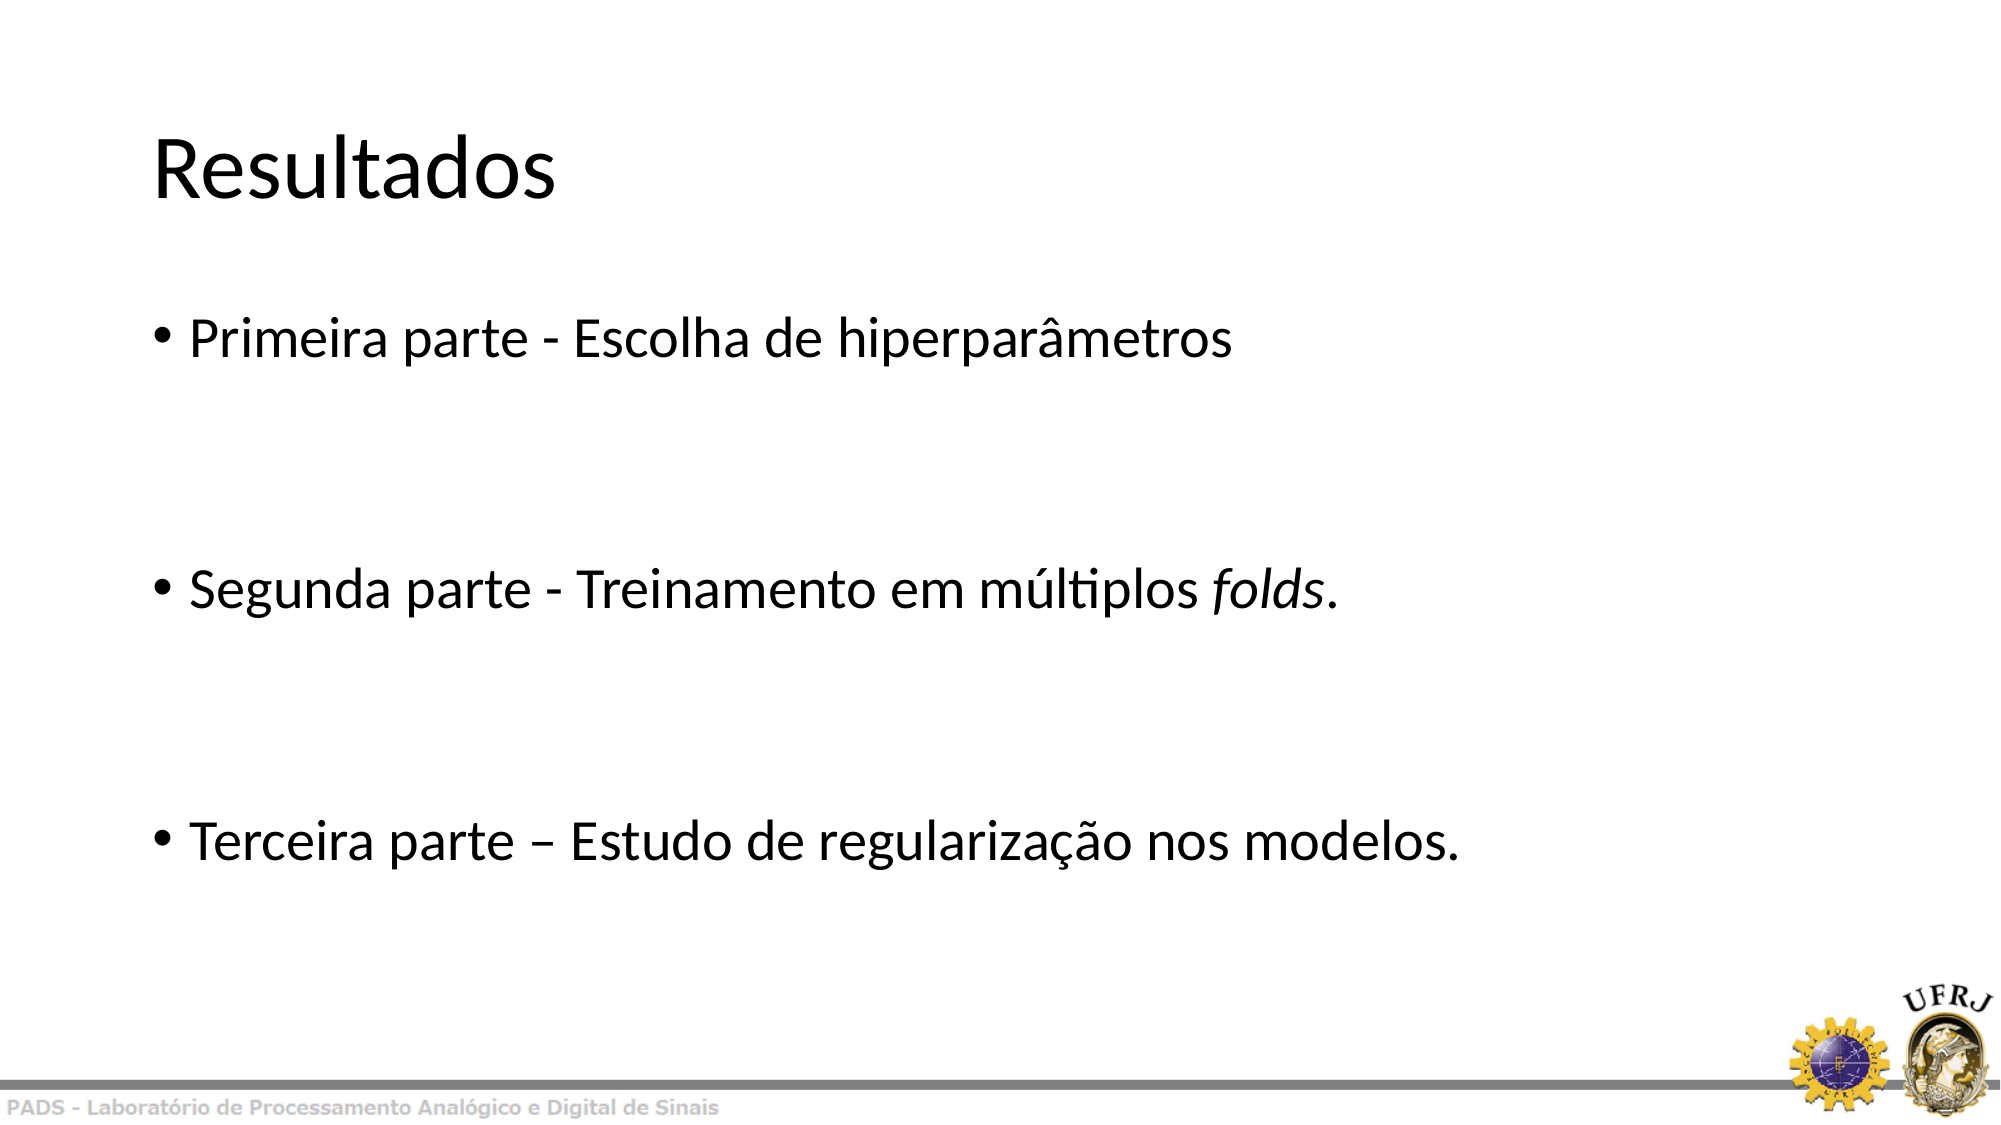

# Resultados
Primeira parte - Escolha de hiperparâmetros

Segunda parte - Treinamento em múltiplos folds.

Terceira parte – Estudo de regularização nos modelos.